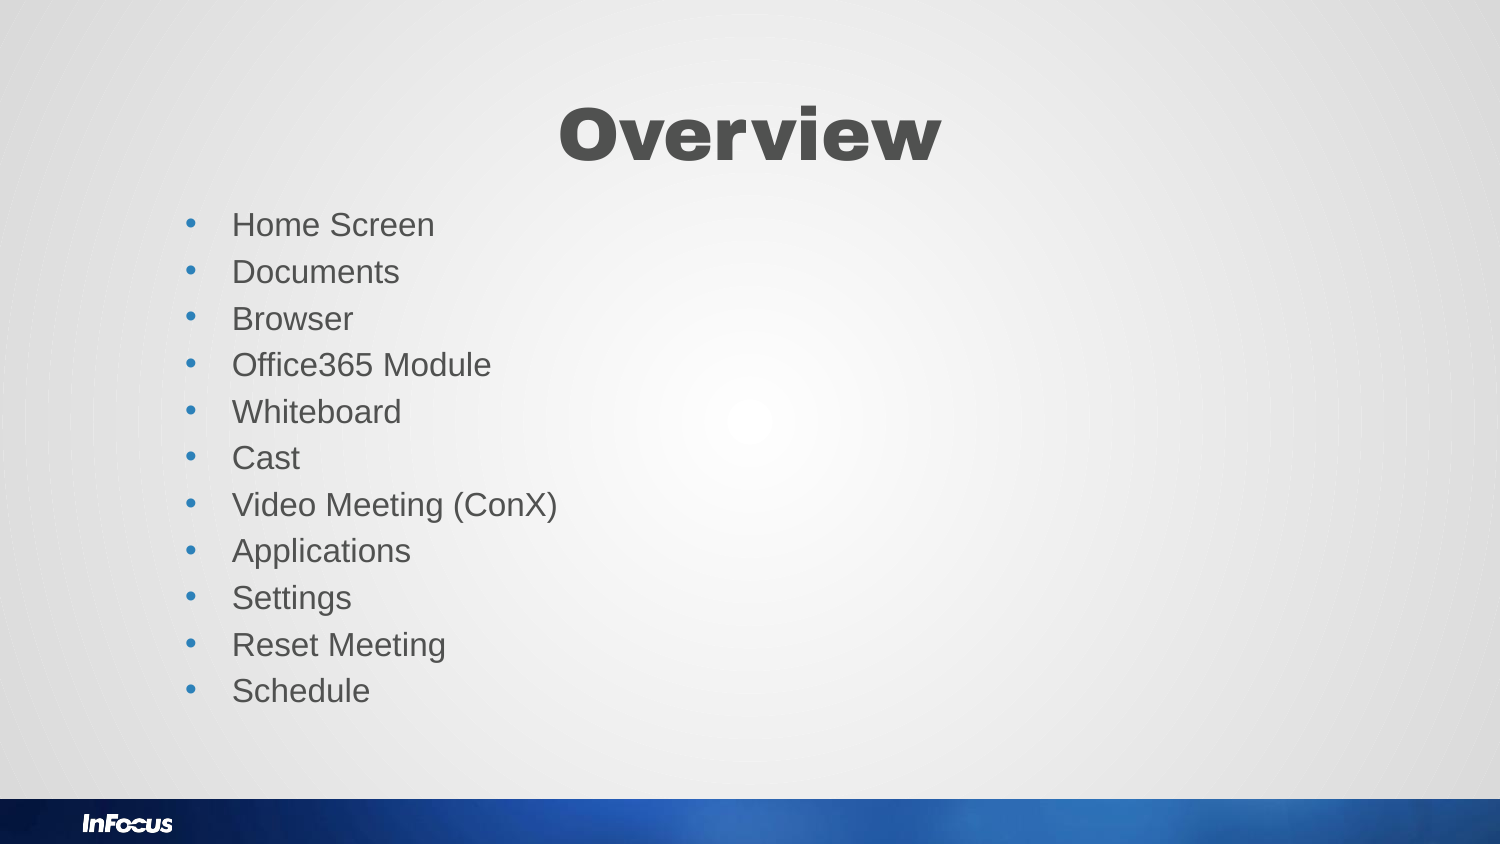

Overview
Home Screen
Documents
Browser
Office365 Module
Whiteboard
Cast
Video Meeting (ConX)
Applications
Settings
Reset Meeting
Schedule